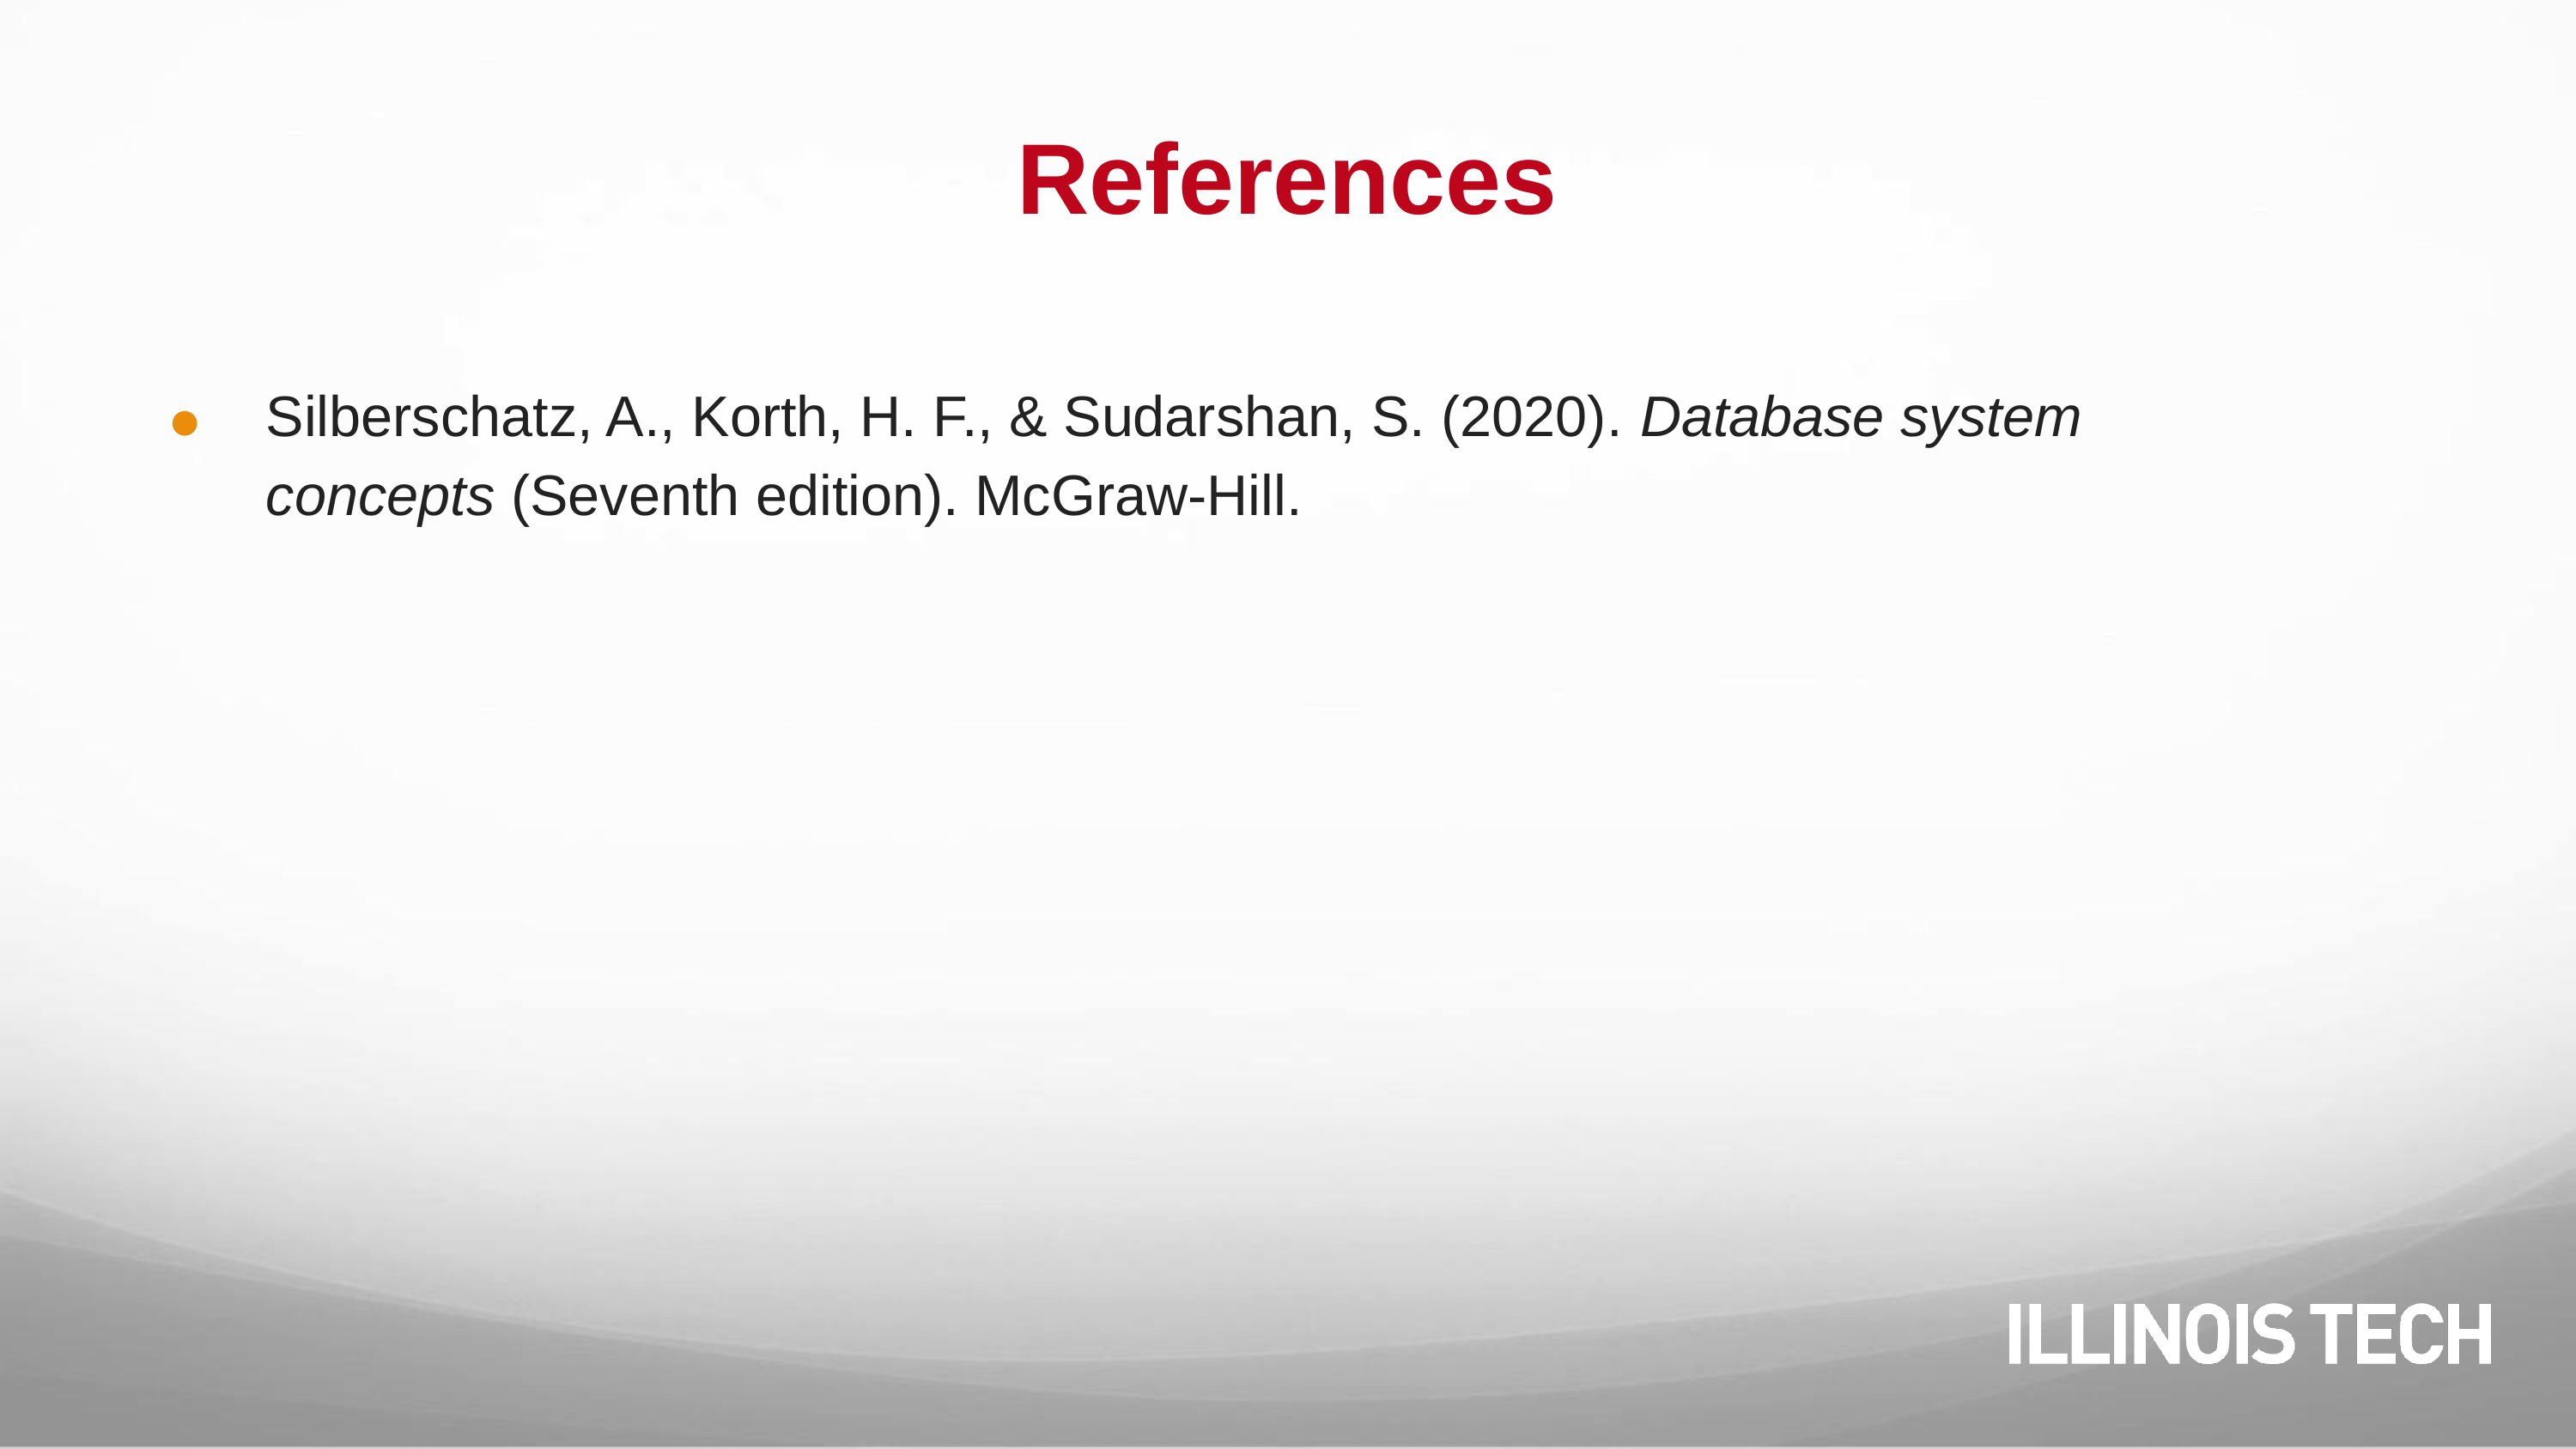

# References

Silberschatz, A., Korth, H. F., & Sudarshan, S. (2020). Database system concepts (Seventh edition). McGraw-Hill.